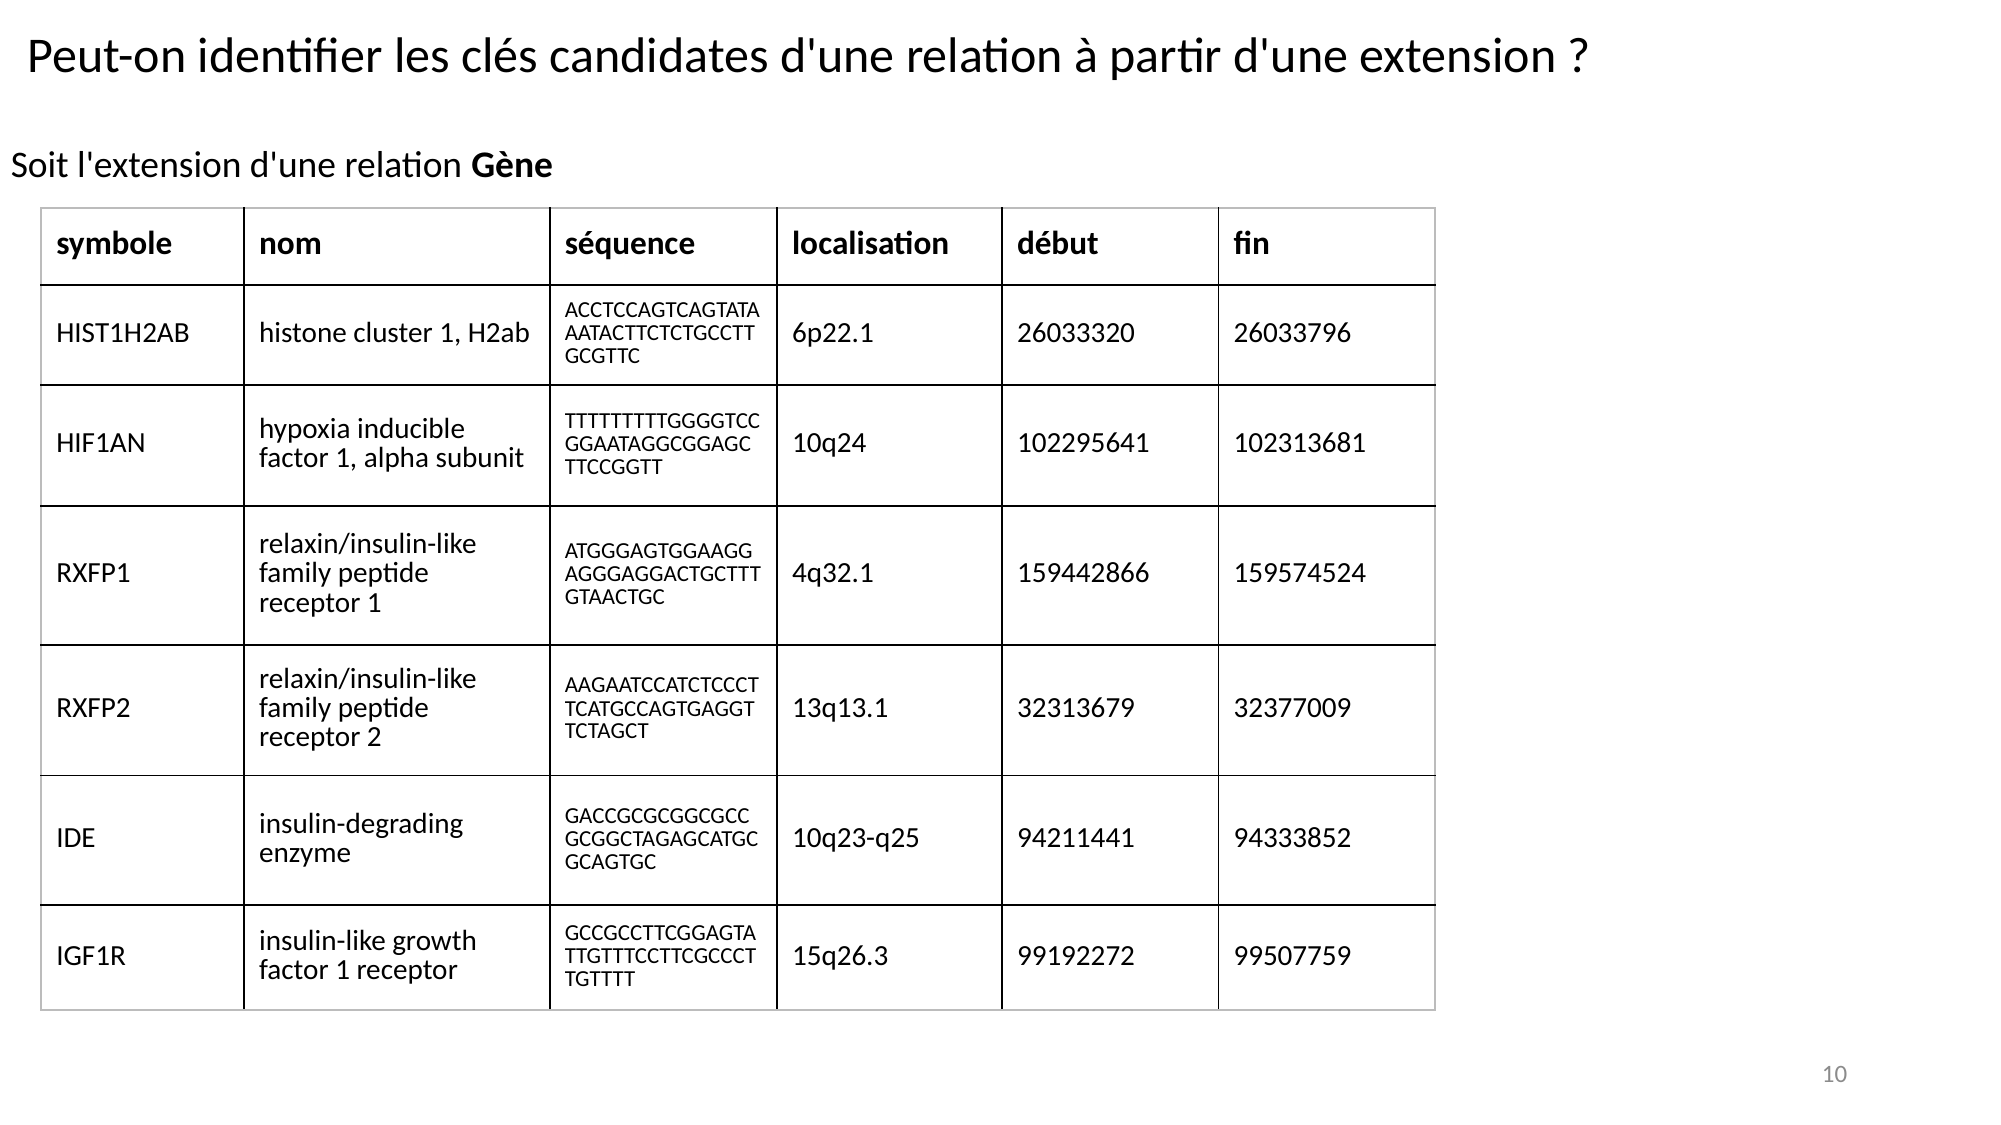

Peut-on identifier les clés candidates d'une relation à partir d'une extension ?
Soit l'extension d'une relation Gène

| symbole | nom | séquence | localisation | début | fin |
| --- | --- | --- | --- | --- | --- |
| HIST1H2AB | histone cluster 1, H2ab | ACCTCCAGTCAGTATAAATACTTCTCTGCCTTGCGTTC | 6p22.1 | 26033320 | 26033796 |
| HIF1AN | hypoxia inducible factor 1, alpha subunit | TTTTTTTTTGGGGTCCGGAATAGGCGGAGCTTCCGGTT | 10q24 | 102295641 | 102313681 |
| RXFP1 | relaxin/insulin-like family peptide receptor 1 | ATGGGAGTGGAAGGAGGGAGGACTGCTTTGTAACTGC | 4q32.1 | 159442866 | 159574524 |
| RXFP2 | relaxin/insulin-like family peptide receptor 2 | AAGAATCCATCTCCCTTCATGCCAGTGAGGTTCTAGCT | 13q13.1 | 32313679 | 32377009 |
| IDE | insulin-degrading enzyme | GACCGCGCGGCGCCGCGGCTAGAGCATGCGCAGTGC | 10q23-q25 | 94211441 | 94333852 |
| IGF1R | insulin-like growth factor 1 receptor | GCCGCCTTCGGAGTATTGTTTCCTTCGCCCTTGTTTT | 15q26.3 | 99192272 | 99507759 |
10